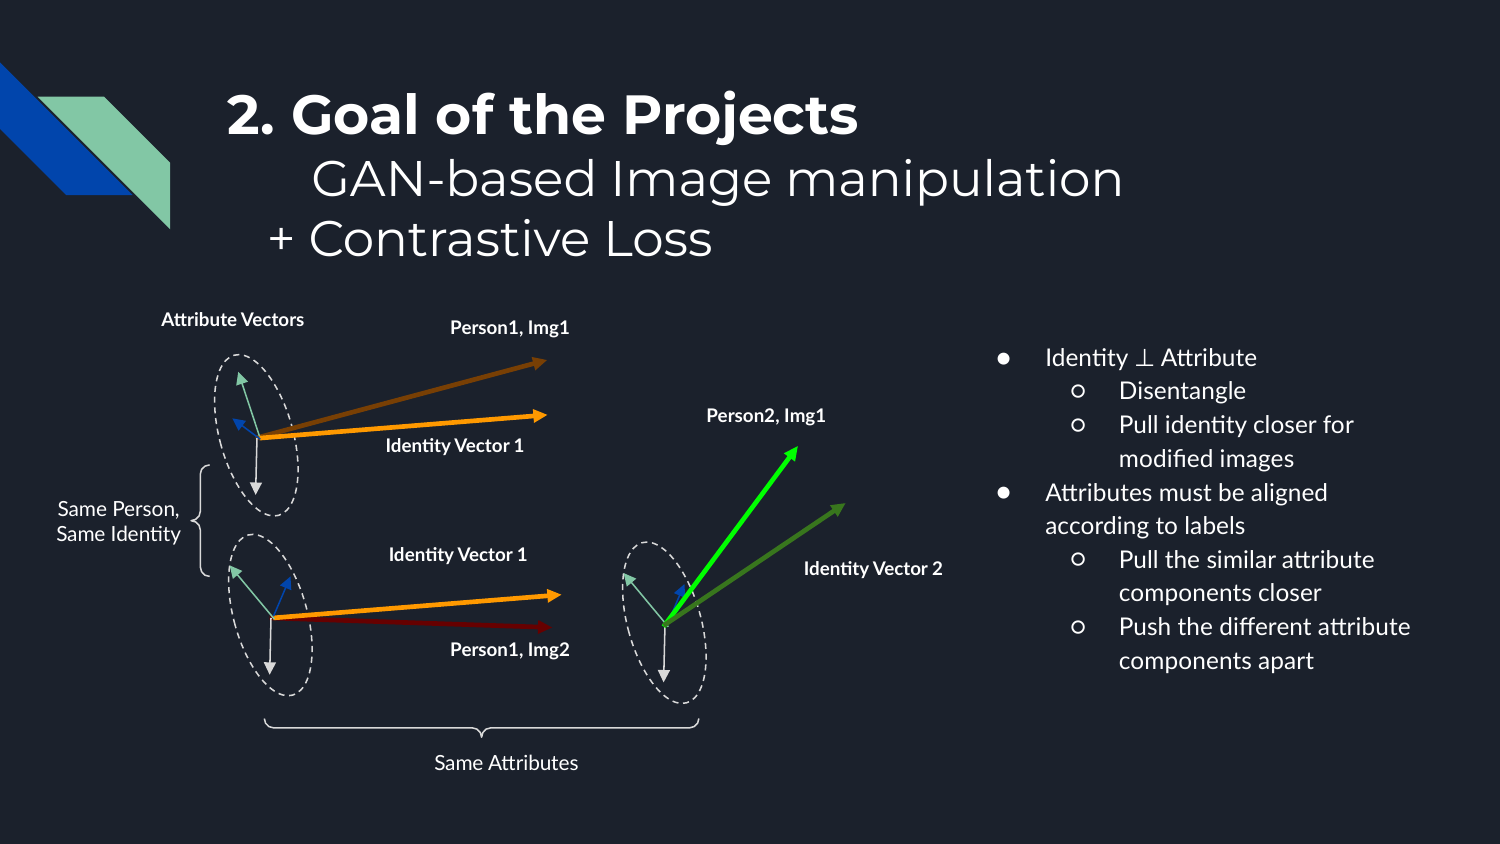

# 2. Goal of the Projects
GAN-based Image manipulation
   + Contrastive Loss

Attribute Vectors
Person1, Img1
Identity ⊥ Attribute
Disentangle
Pull identity closer for modified images
Attributes must be aligned according to labels
Pull the similar attribute components closer
Push the different attribute components apart

Person2, Img1
Identity Vector 1

Same Person,
Same Identity

Identity Vector 1

Identity Vector 2
Person1, Img2
Same Attributes